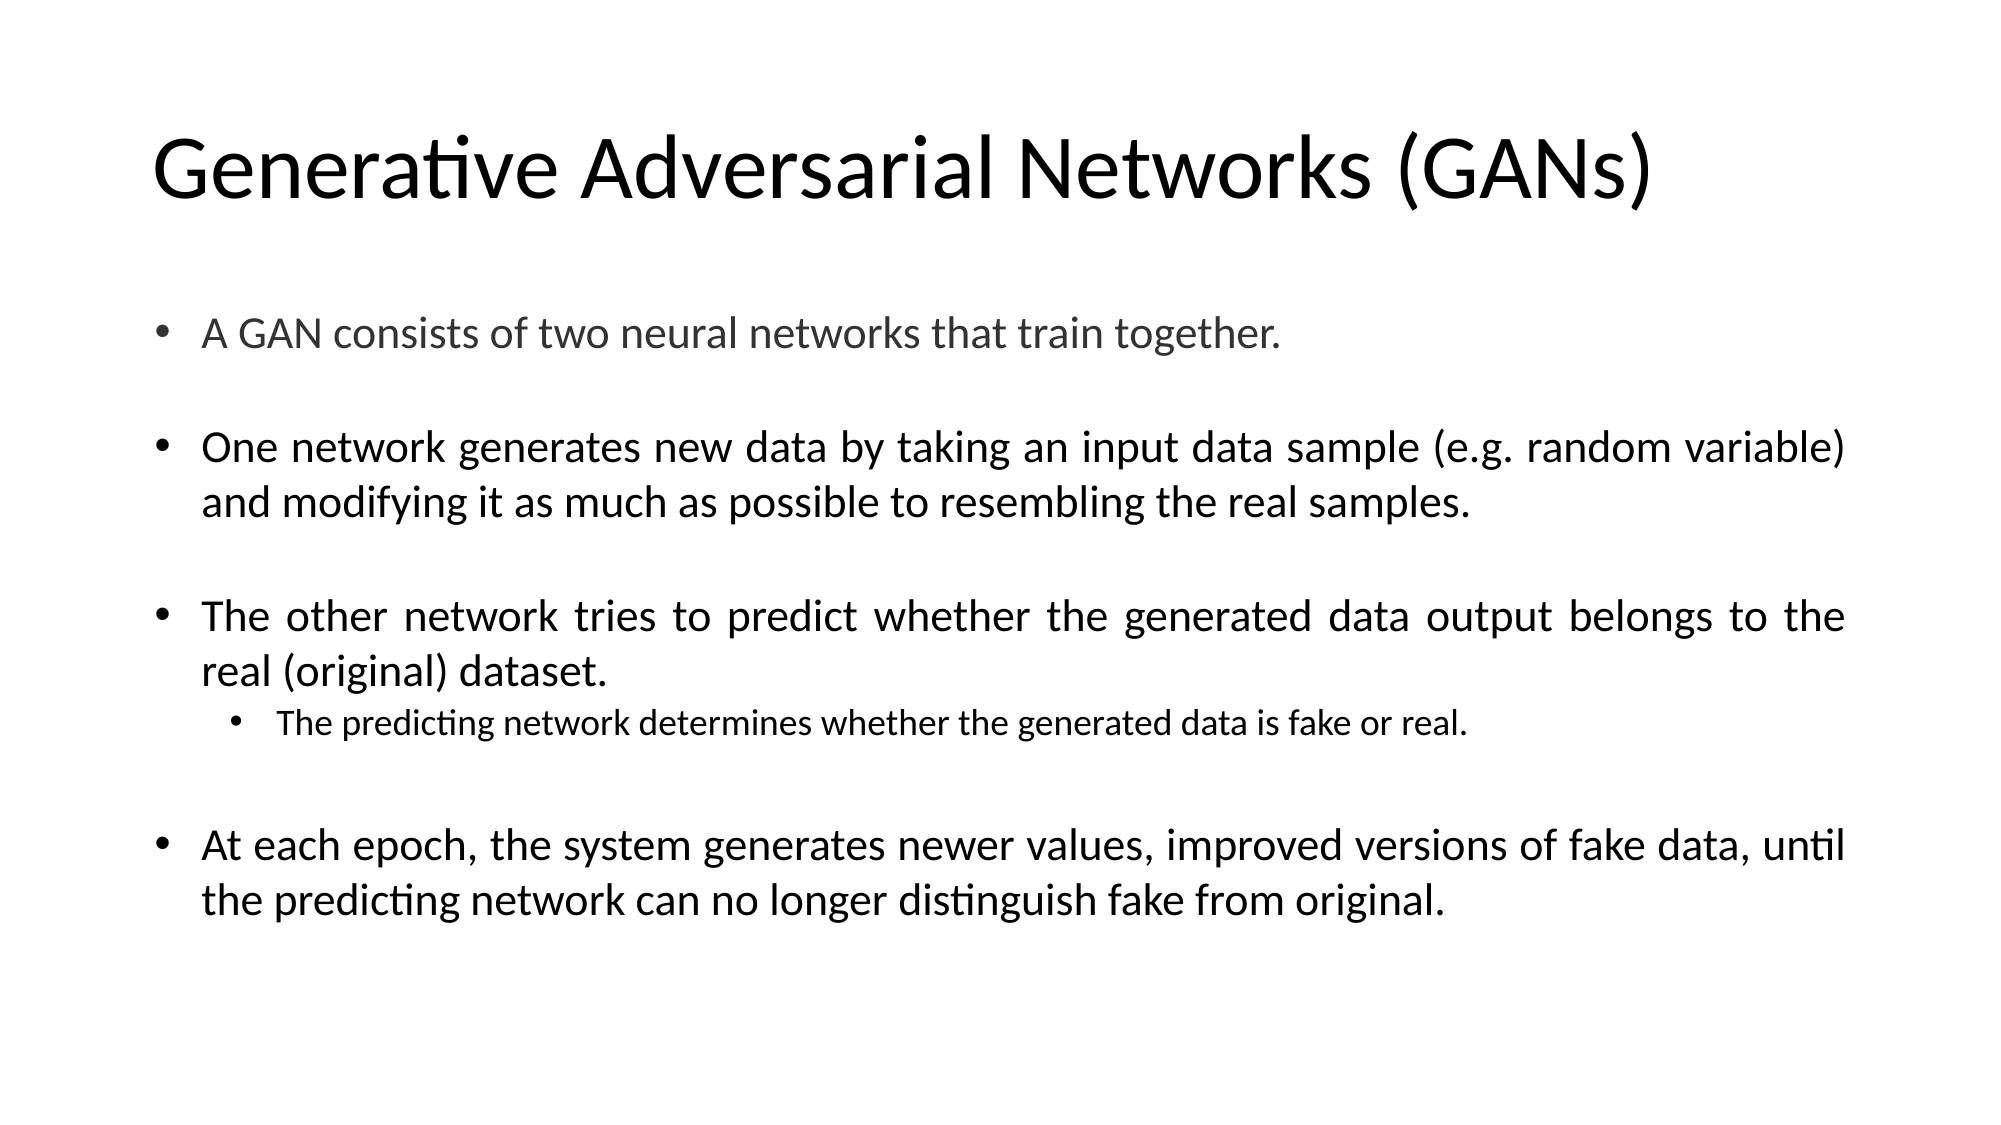

# Generative Adversarial Networks (GANs)
A GAN consists of two neural networks that train together.

One network generates new data by taking an input data sample (e.g. random variable) and modifying it as much as possible to resembling the real samples.

The other network tries to predict whether the generated data output belongs to the real (original) dataset.
The predicting network determines whether the generated data is fake or real.

At each epoch, the system generates newer values, improved versions of fake data, until the predicting network can no longer distinguish fake from original.